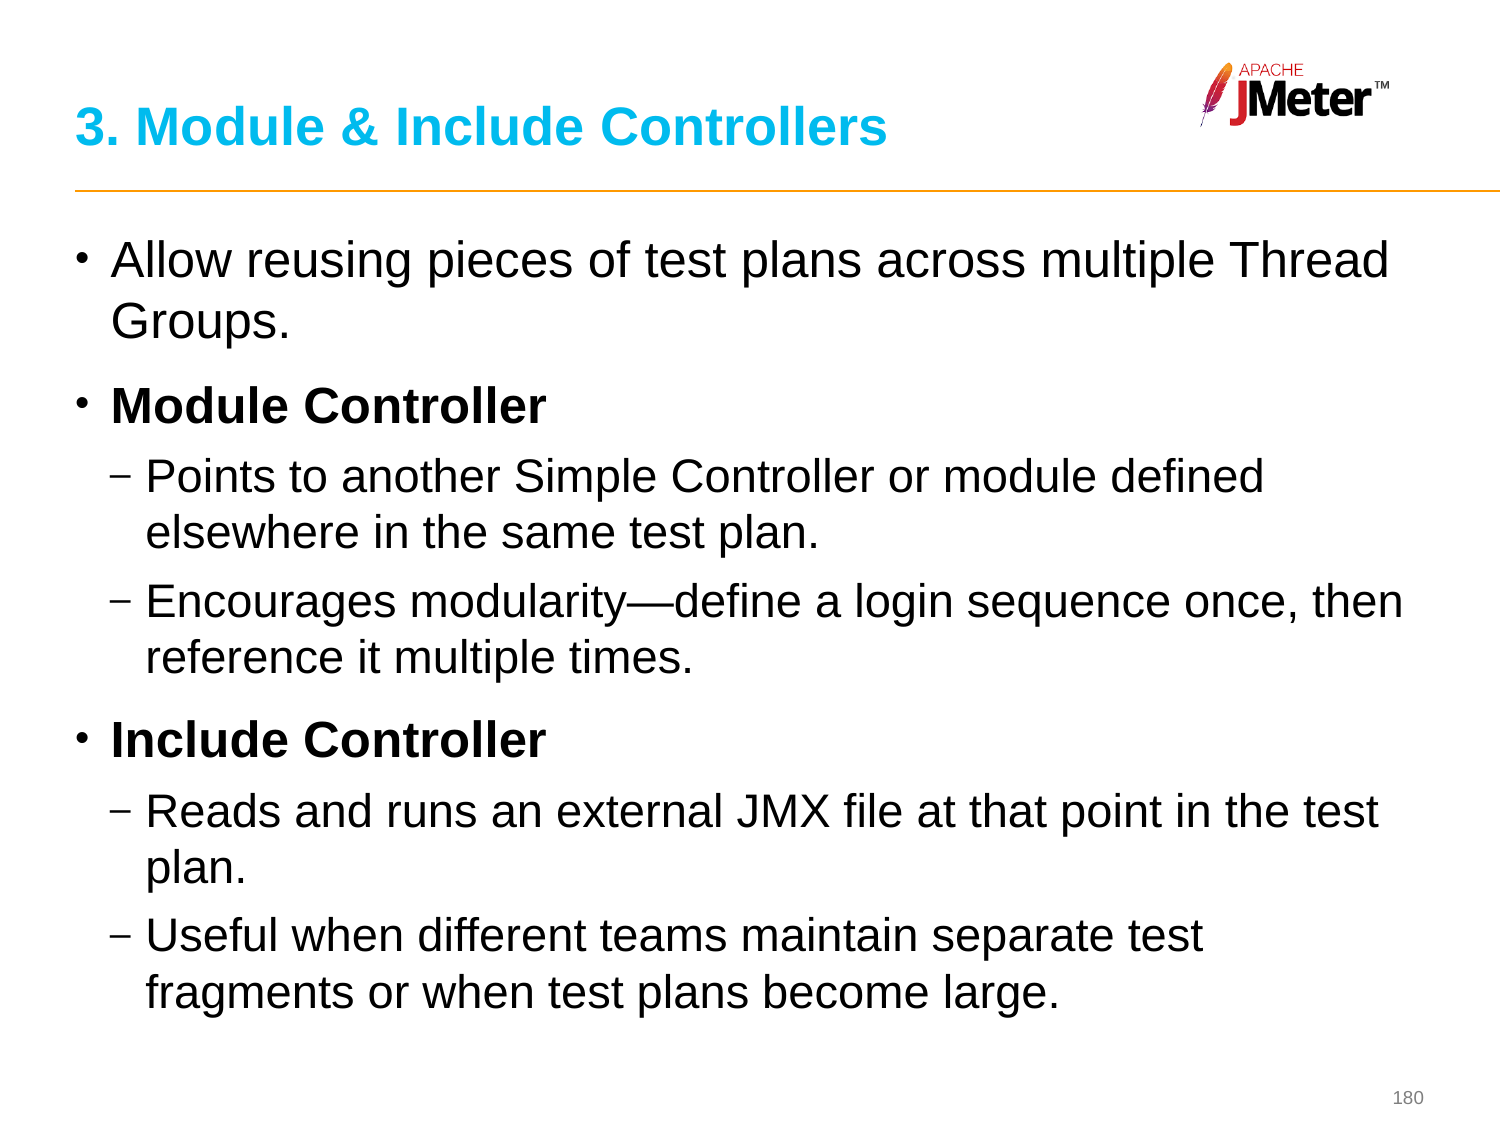

# 3. Module & Include Controllers
Allow reusing pieces of test plans across multiple Thread Groups.
Module Controller
Points to another Simple Controller or module defined elsewhere in the same test plan.
Encourages modularity—define a login sequence once, then reference it multiple times.
Include Controller
Reads and runs an external JMX file at that point in the test plan.
Useful when different teams maintain separate test fragments or when test plans become large.